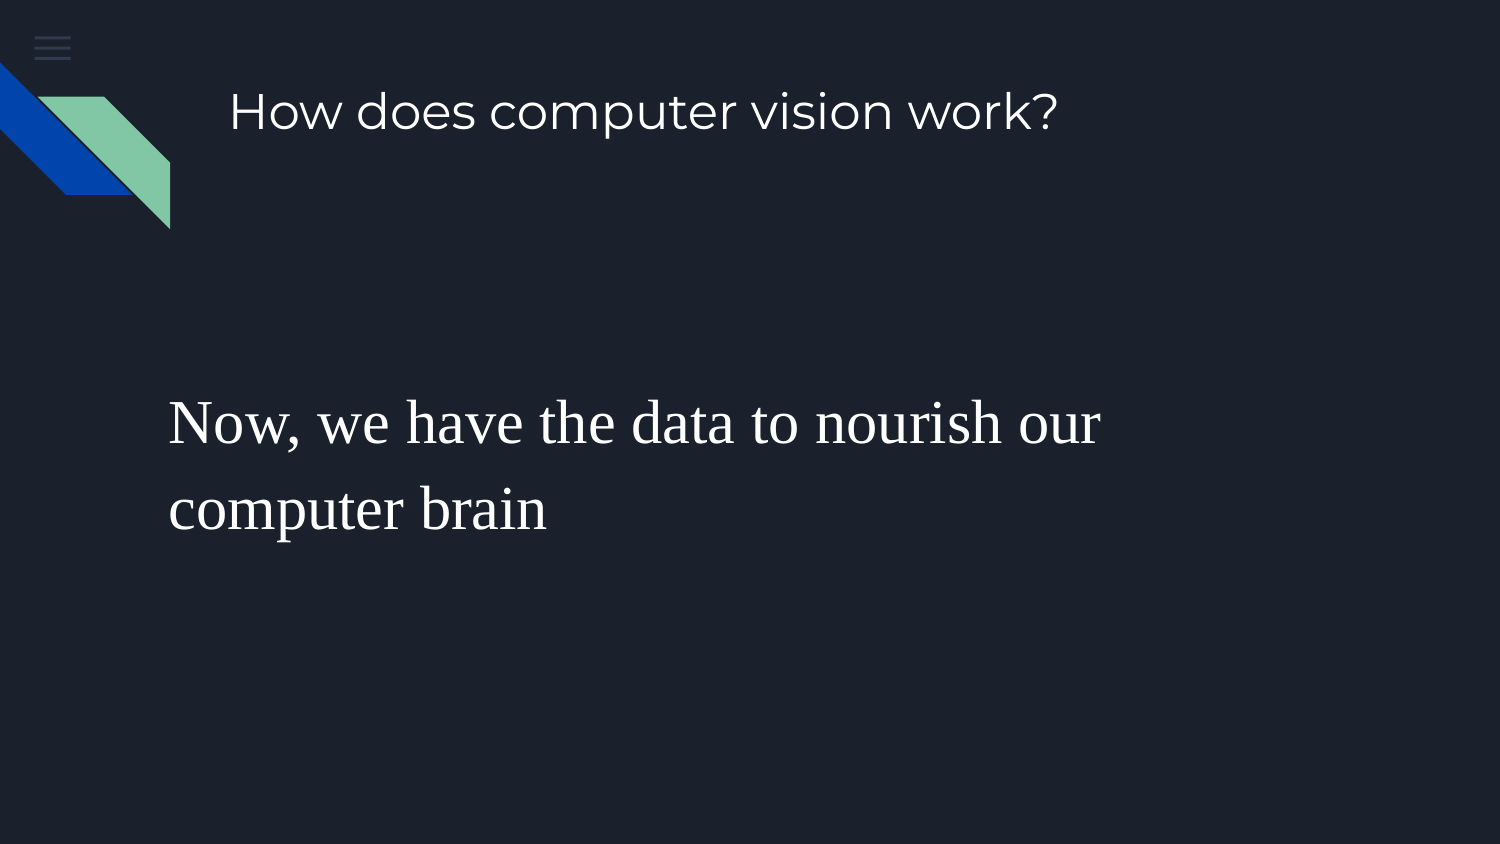

# How does computer vision work?
Now, we have the data to nourish our computer brain